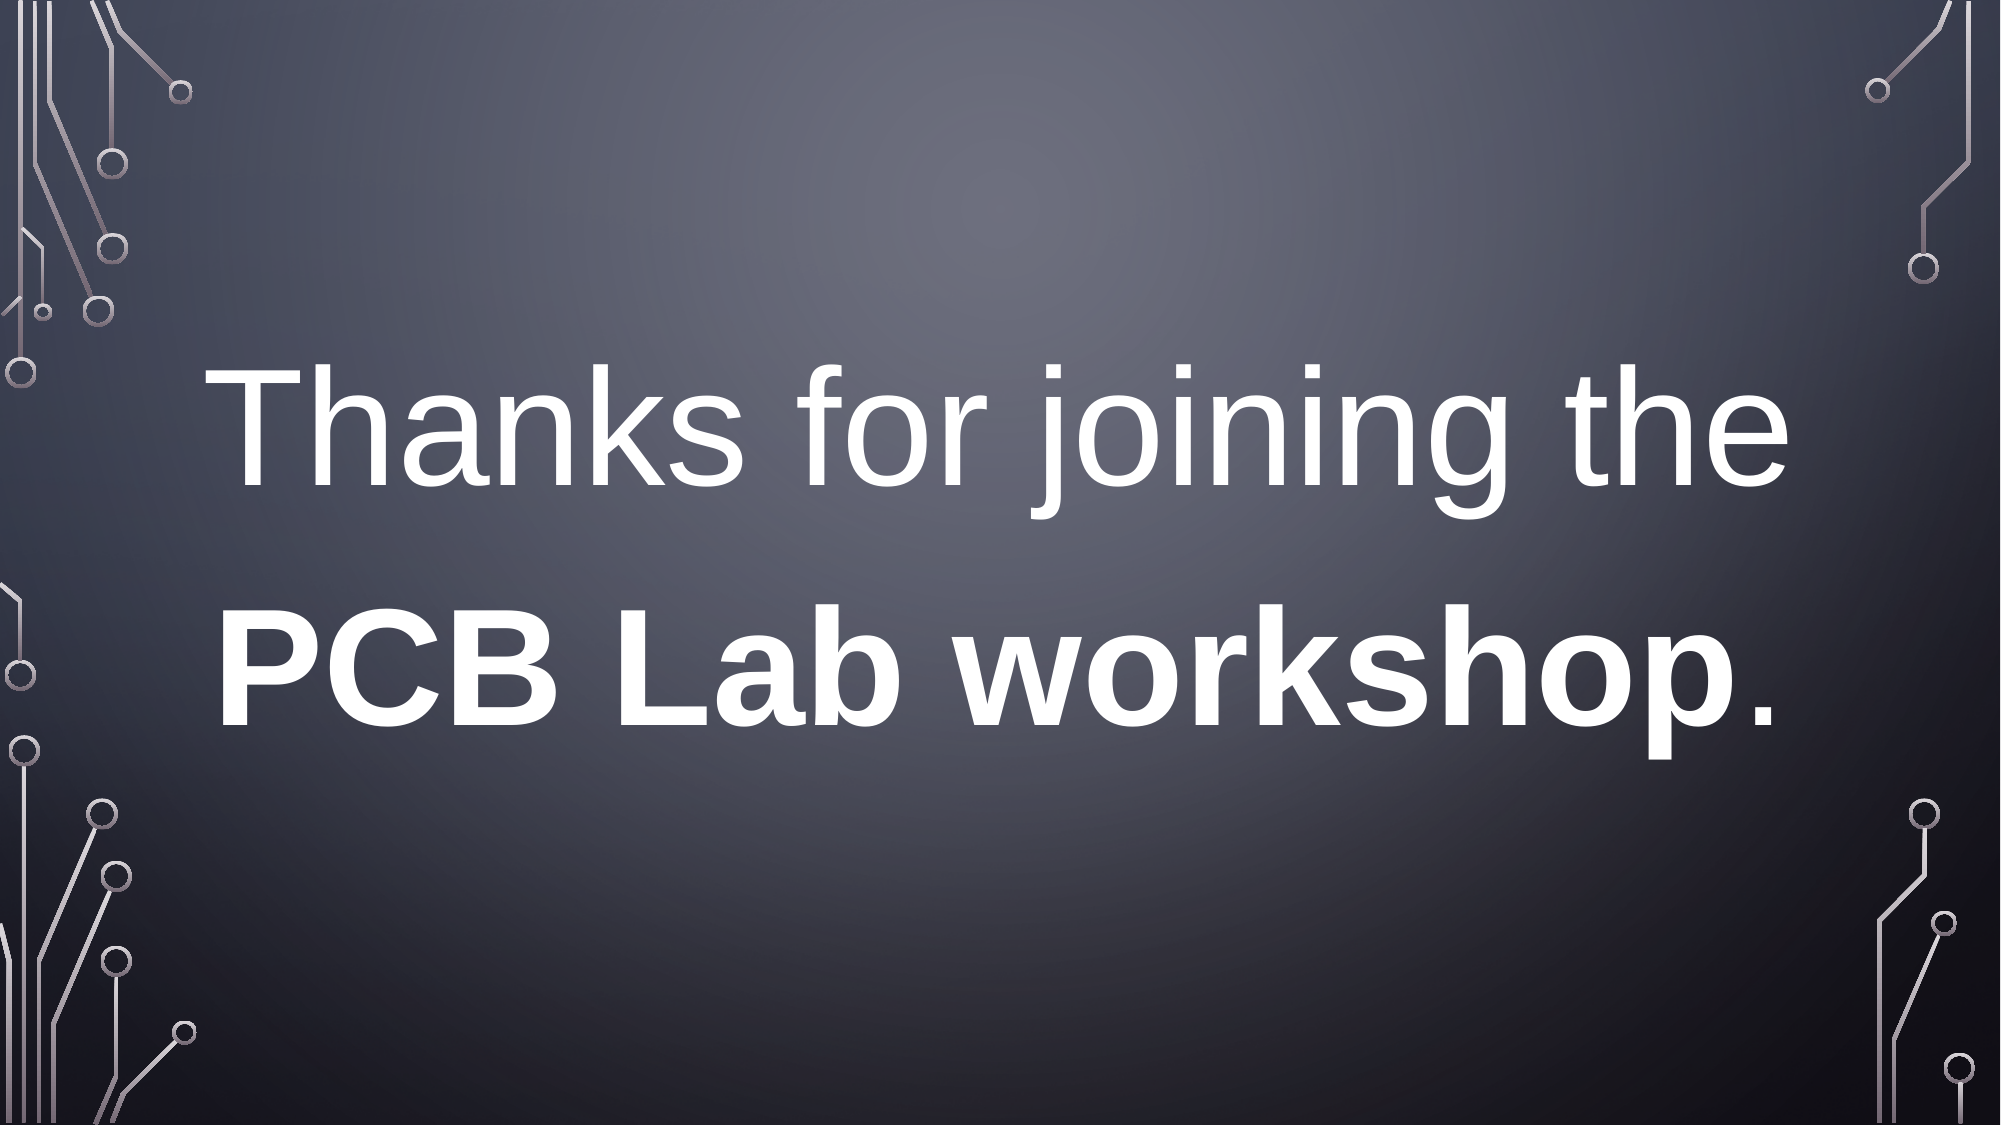

Thanks for joining the PCB Lab workshop.